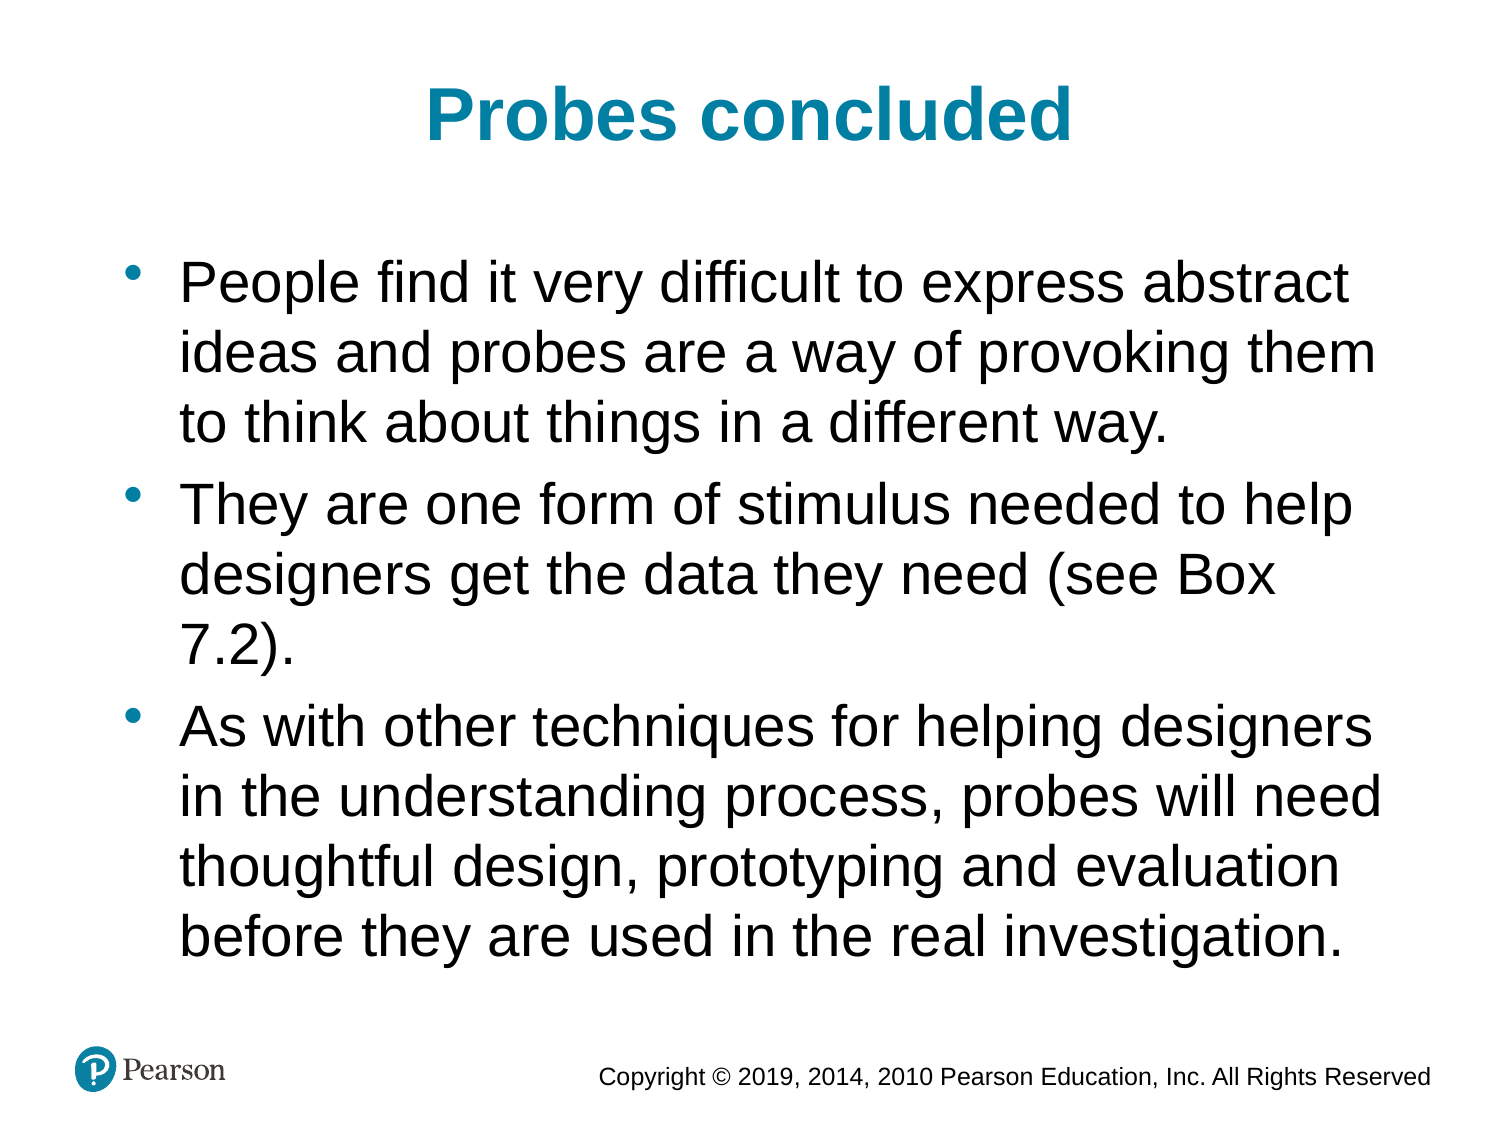

Probes concluded
People find it very difficult to express abstract ideas and probes are a way of provoking them to think about things in a different way.
They are one form of stimulus needed to help designers get the data they need (see Box 7.2).
As with other techniques for helping designers in the understanding process, probes will need thoughtful design, prototyping and evaluation before they are used in the real investigation.